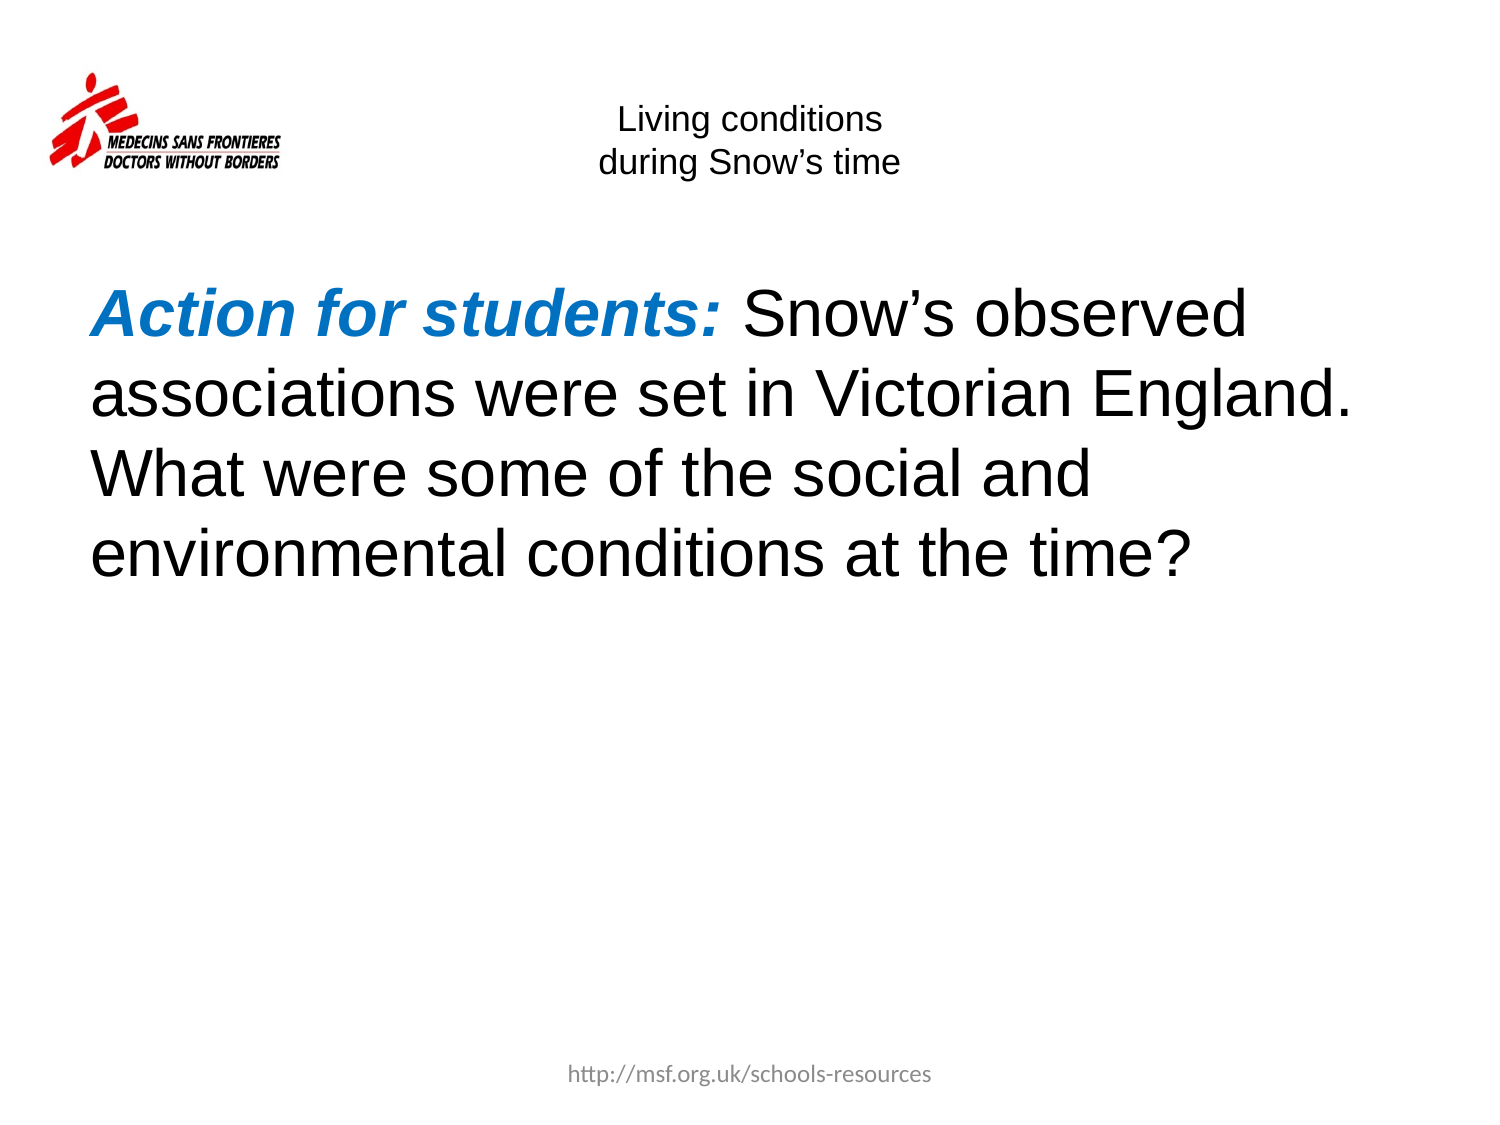

# Living conditions during Snow’s time
Action for students: Snow’s observed associations were set in Victorian England.  What were some of the social and environmental conditions at the time?

http://msf.org.uk/schools-resources